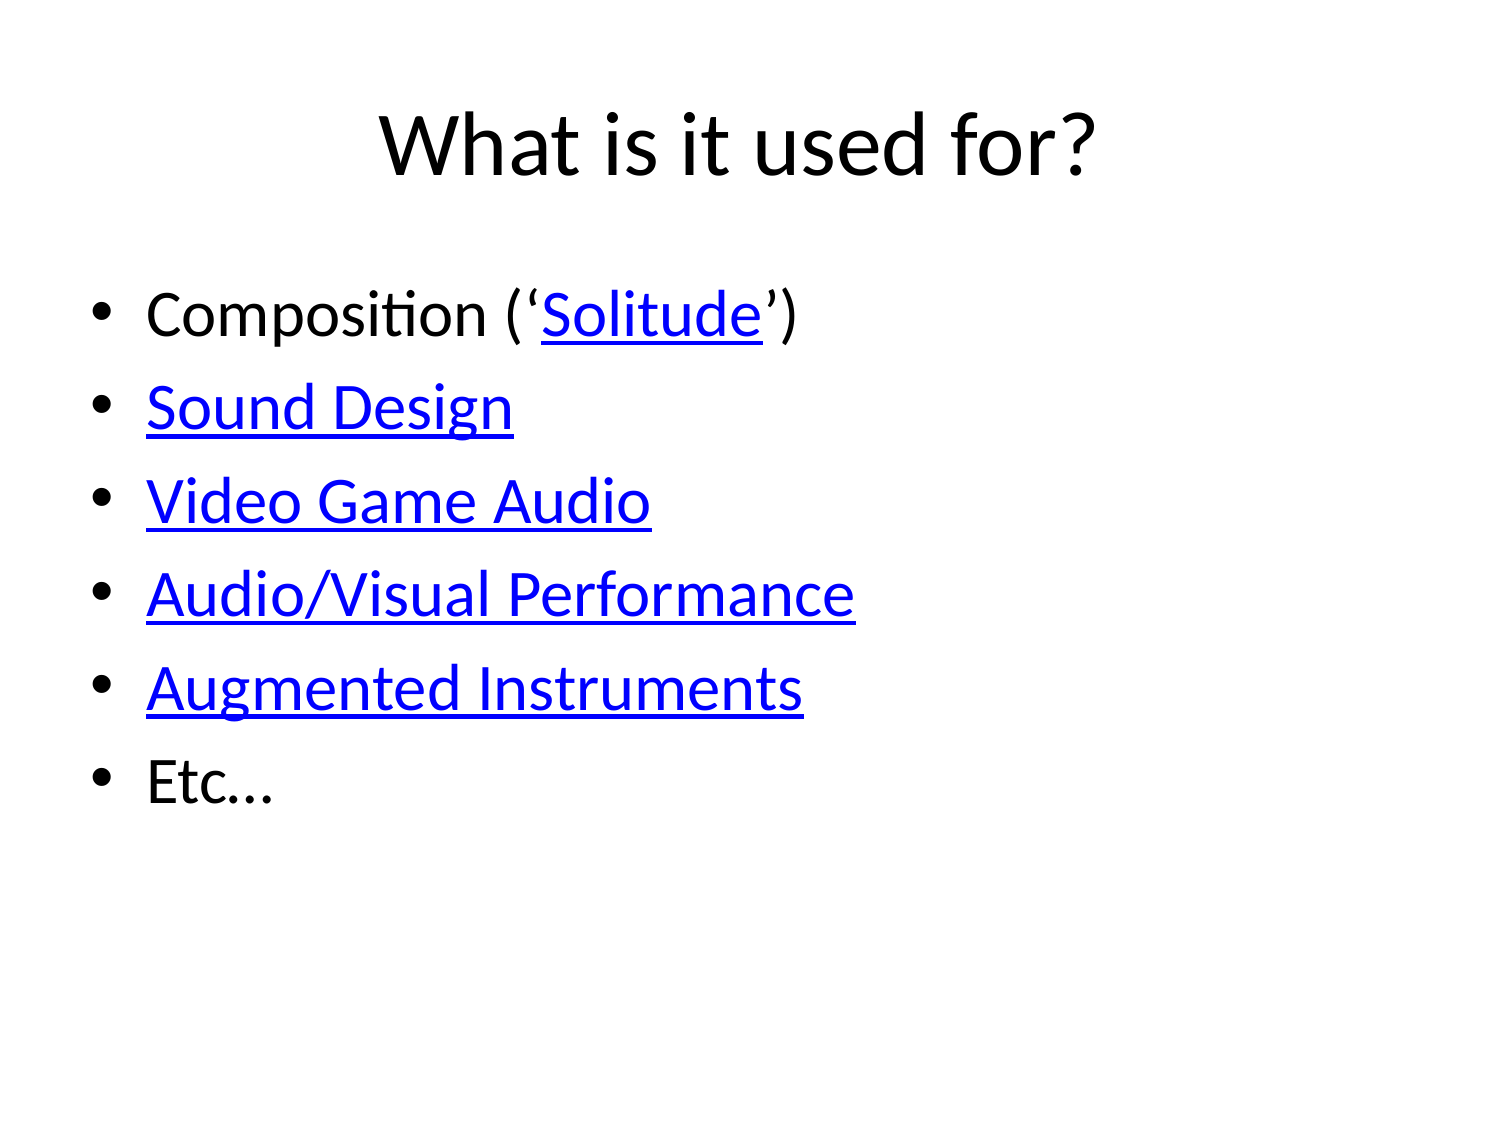

# What is it used for?
Composition (‘Solitude’)
Sound Design
Video Game Audio
Audio/Visual Performance
Augmented Instruments
Etc…